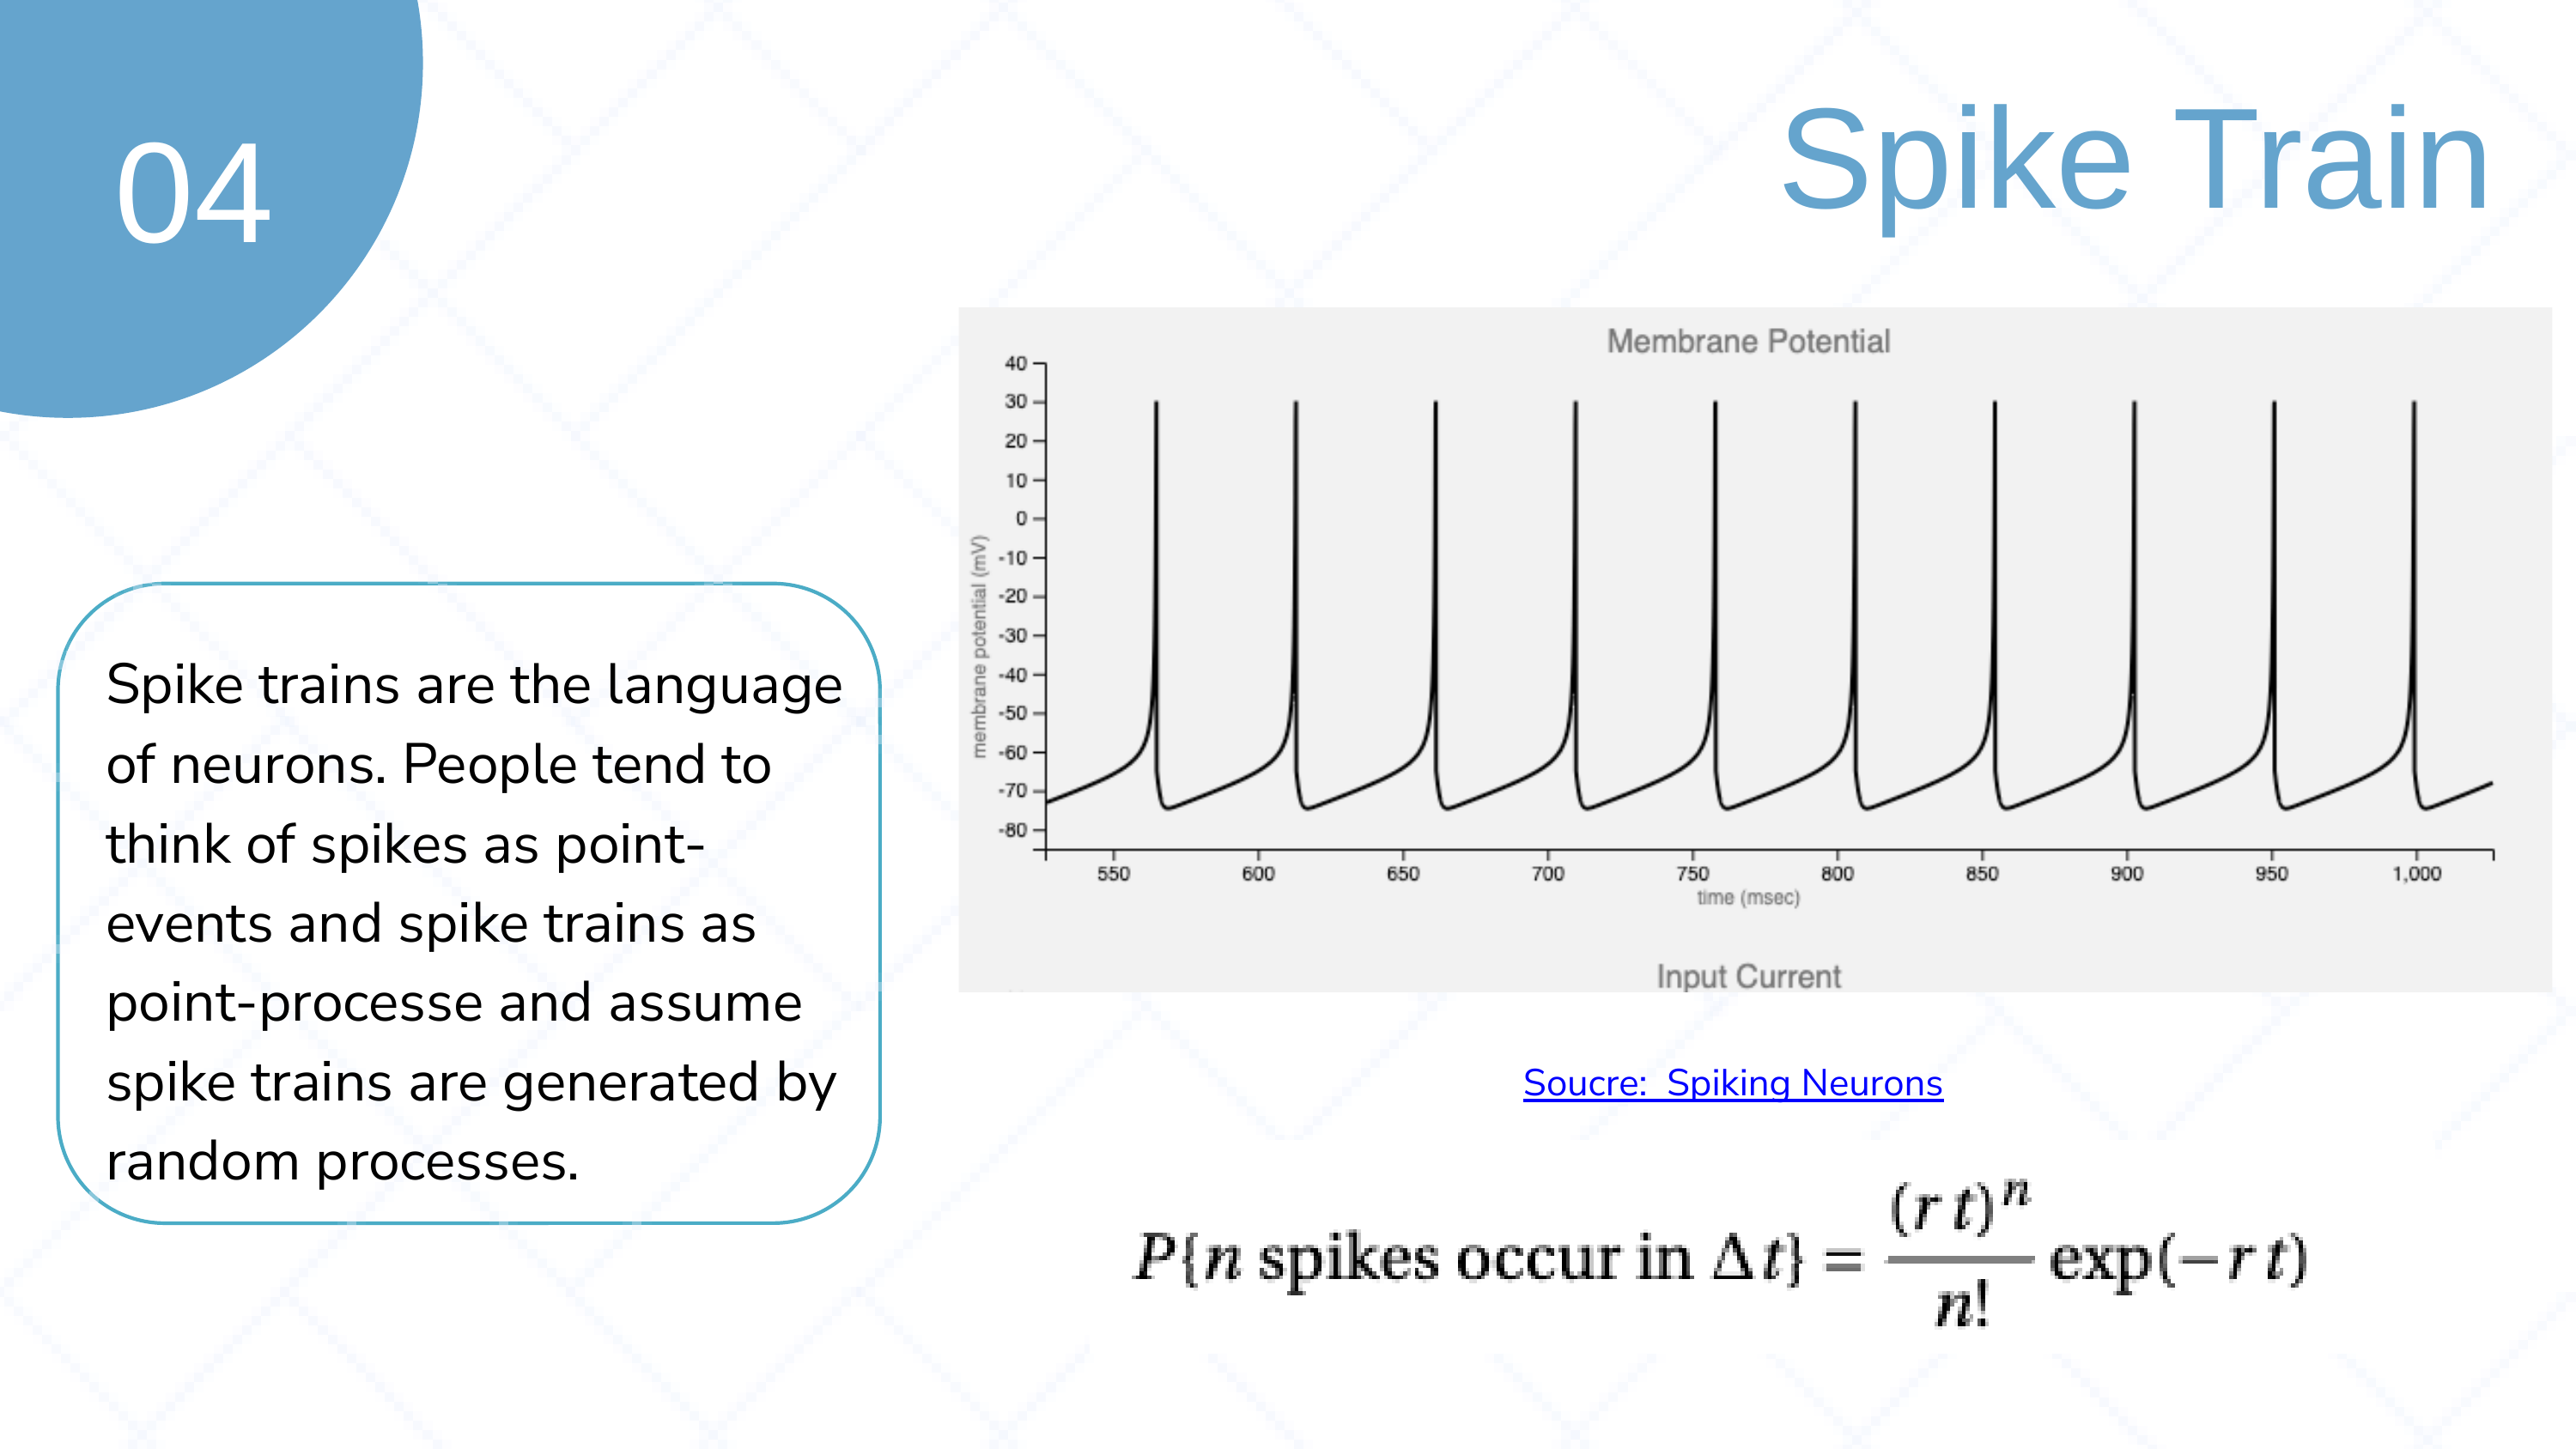

Spike Train
04

Spike trains are the language of neurons. People tend to think of spikes as point-events and spike trains as point-processe and assume spike trains are generated by random processes.
Soucre:  Spiking Neurons